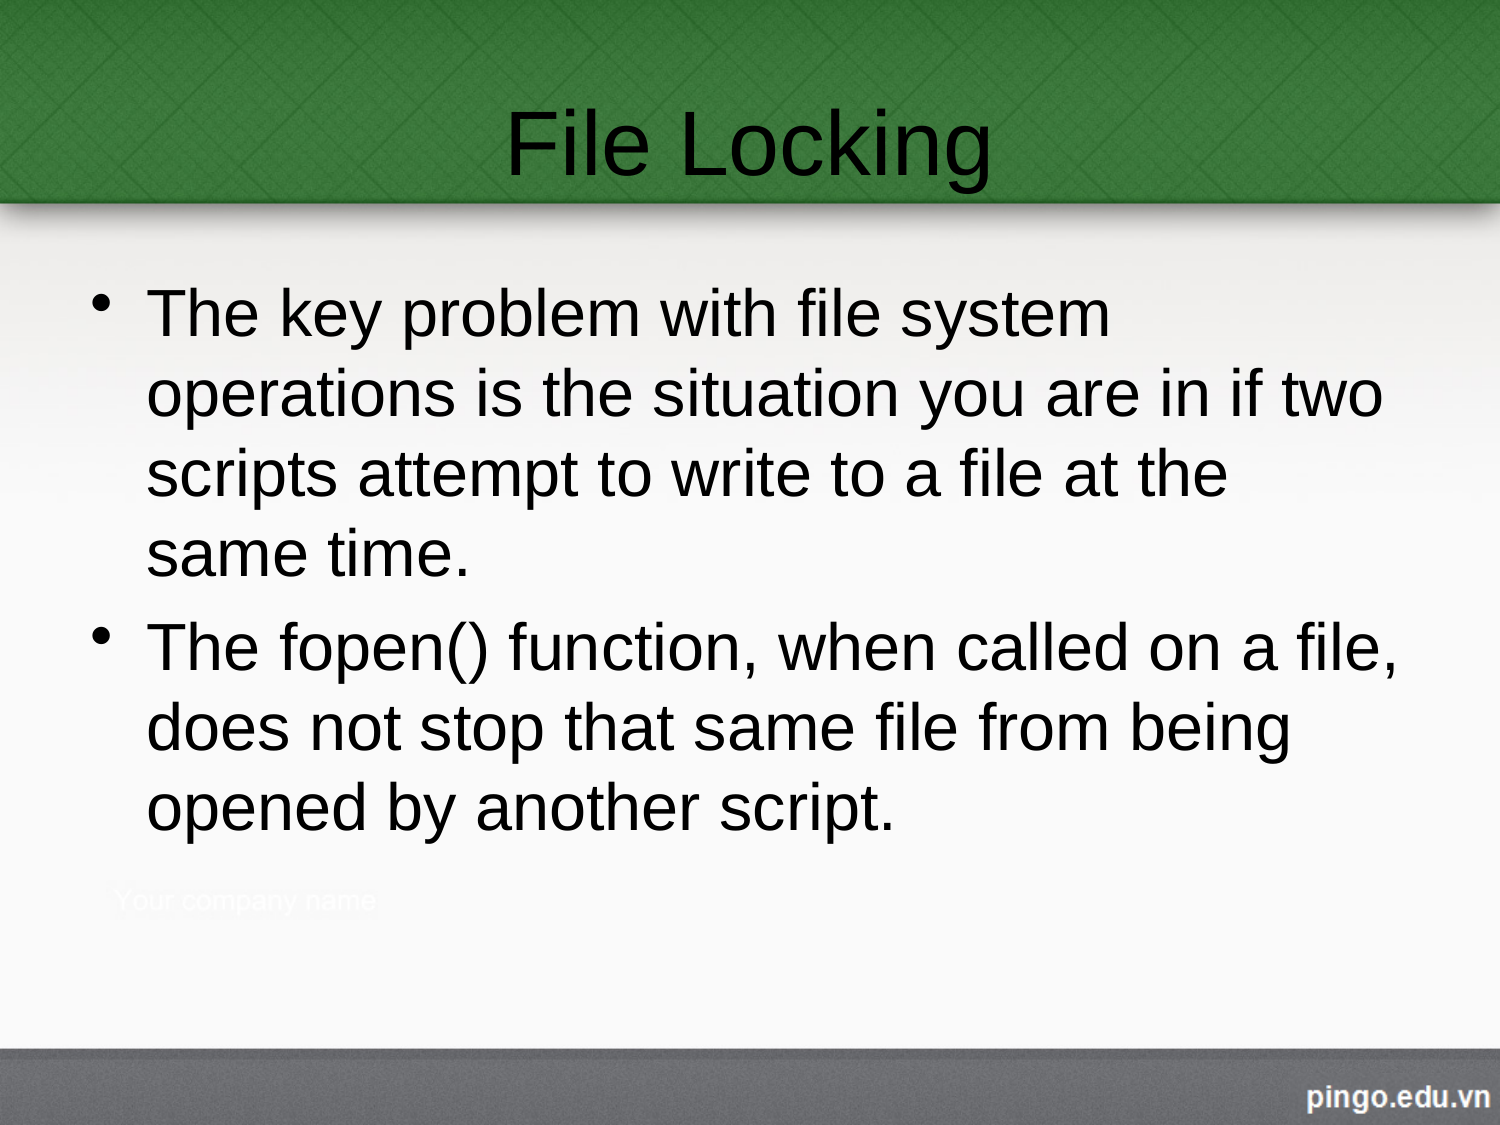

# File Locking
The key problem with file system operations is the situation you are in if two scripts attempt to write to a file at the same time.
The fopen() function, when called on a file, does not stop that same file from being opened by another script.